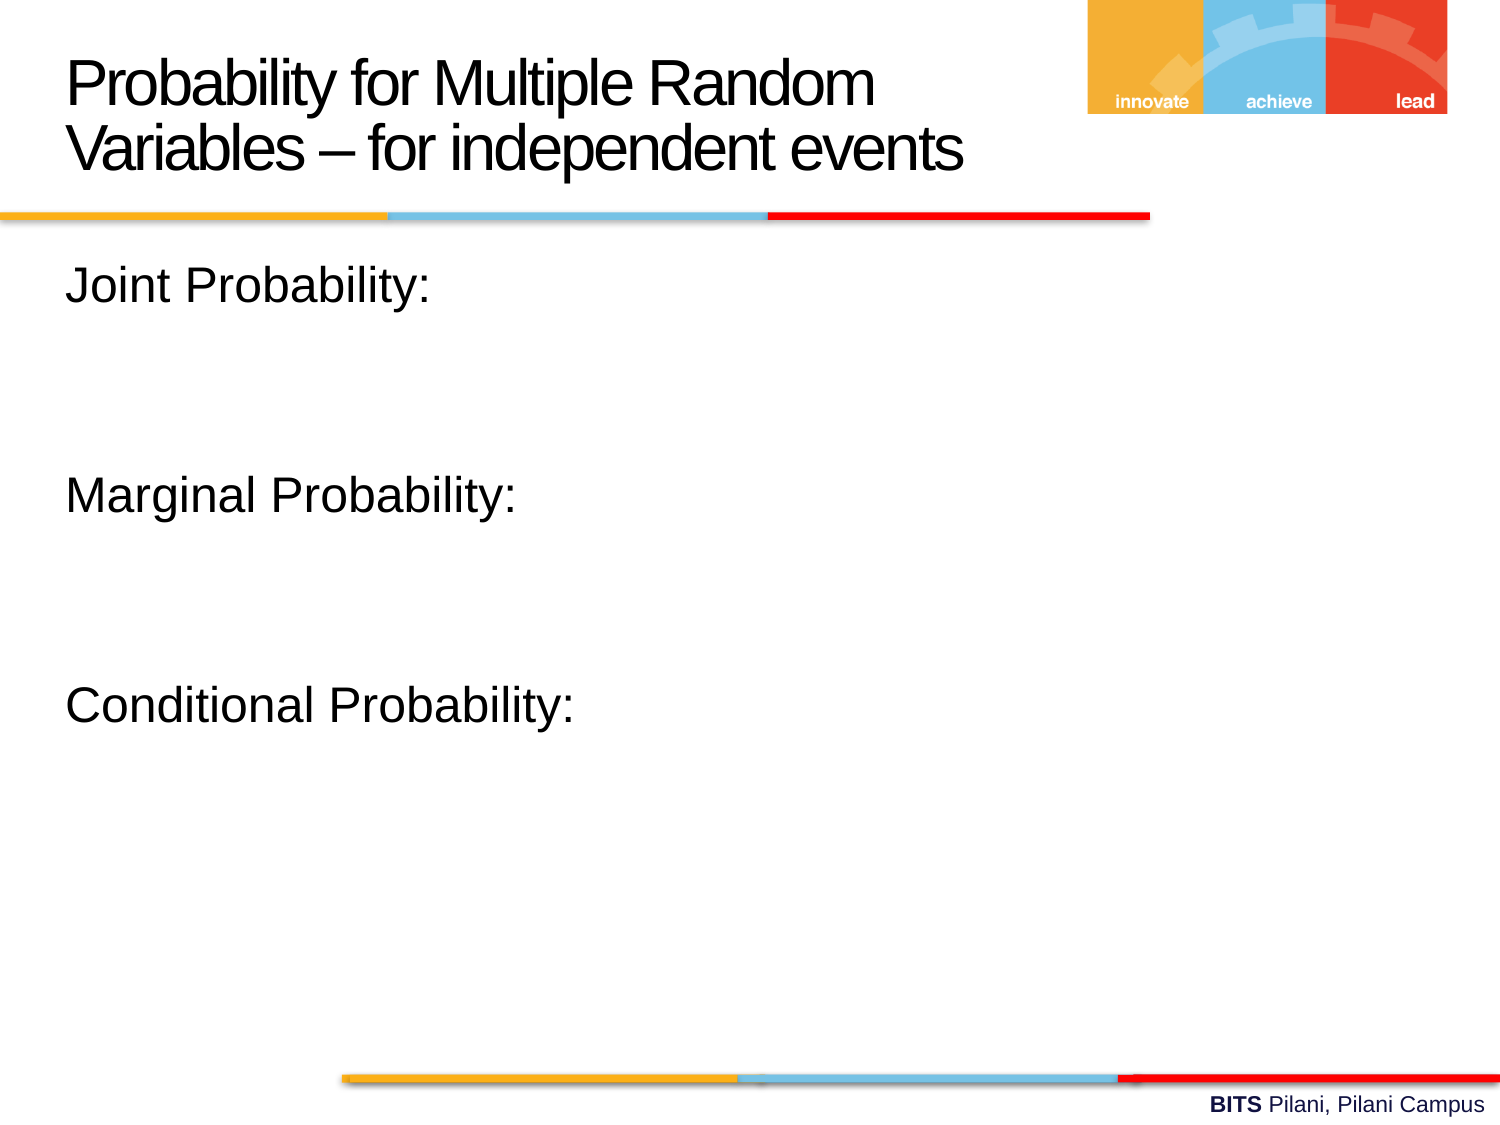

Probability for Multiple Random Variables – for independent events
Joint Probability:

Marginal Probability:

Conditional Probability: